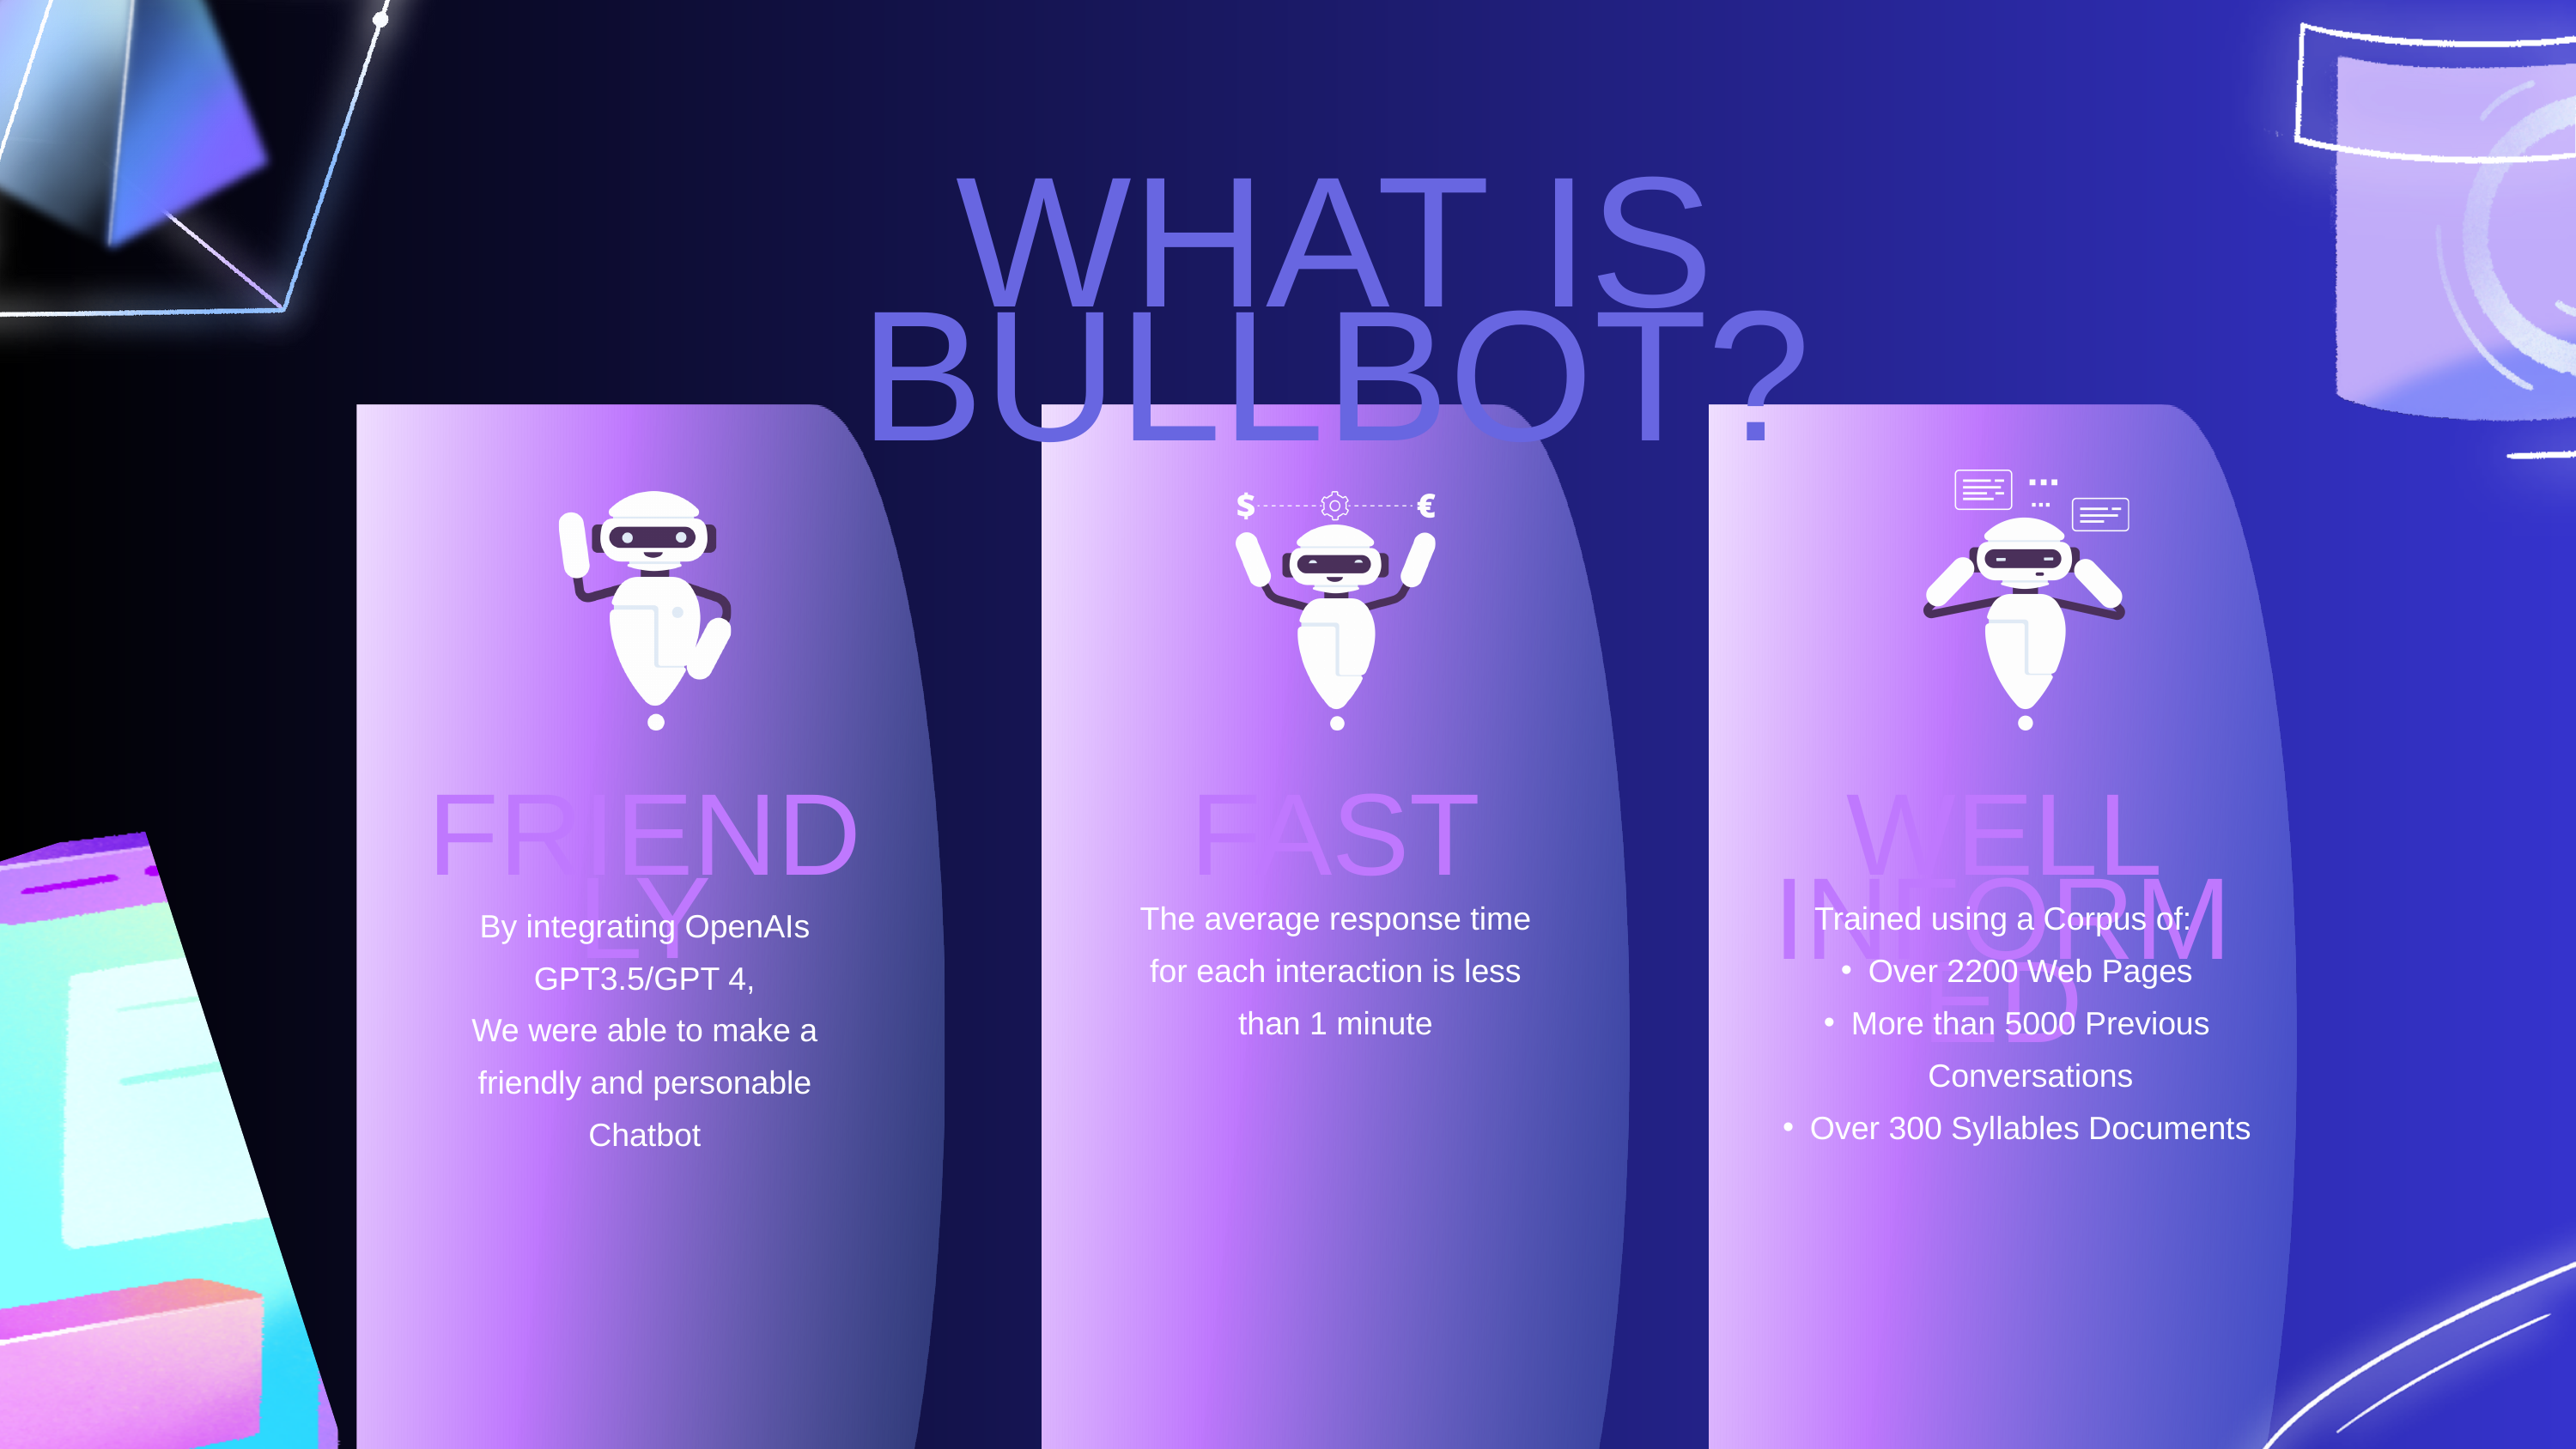

WHAT IS BULLBOT?

FRIENDLY
FAST
WELL INFORMED

The average response time for each interaction is less than 1 minute
Trained using a Corpus of:
Over 2200 Web Pages
More than 5000 Previous Conversations
Over 300 Syllables Documents
By integrating OpenAIs GPT3.5/GPT 4,
We were able to make a friendly and personable Chatbot